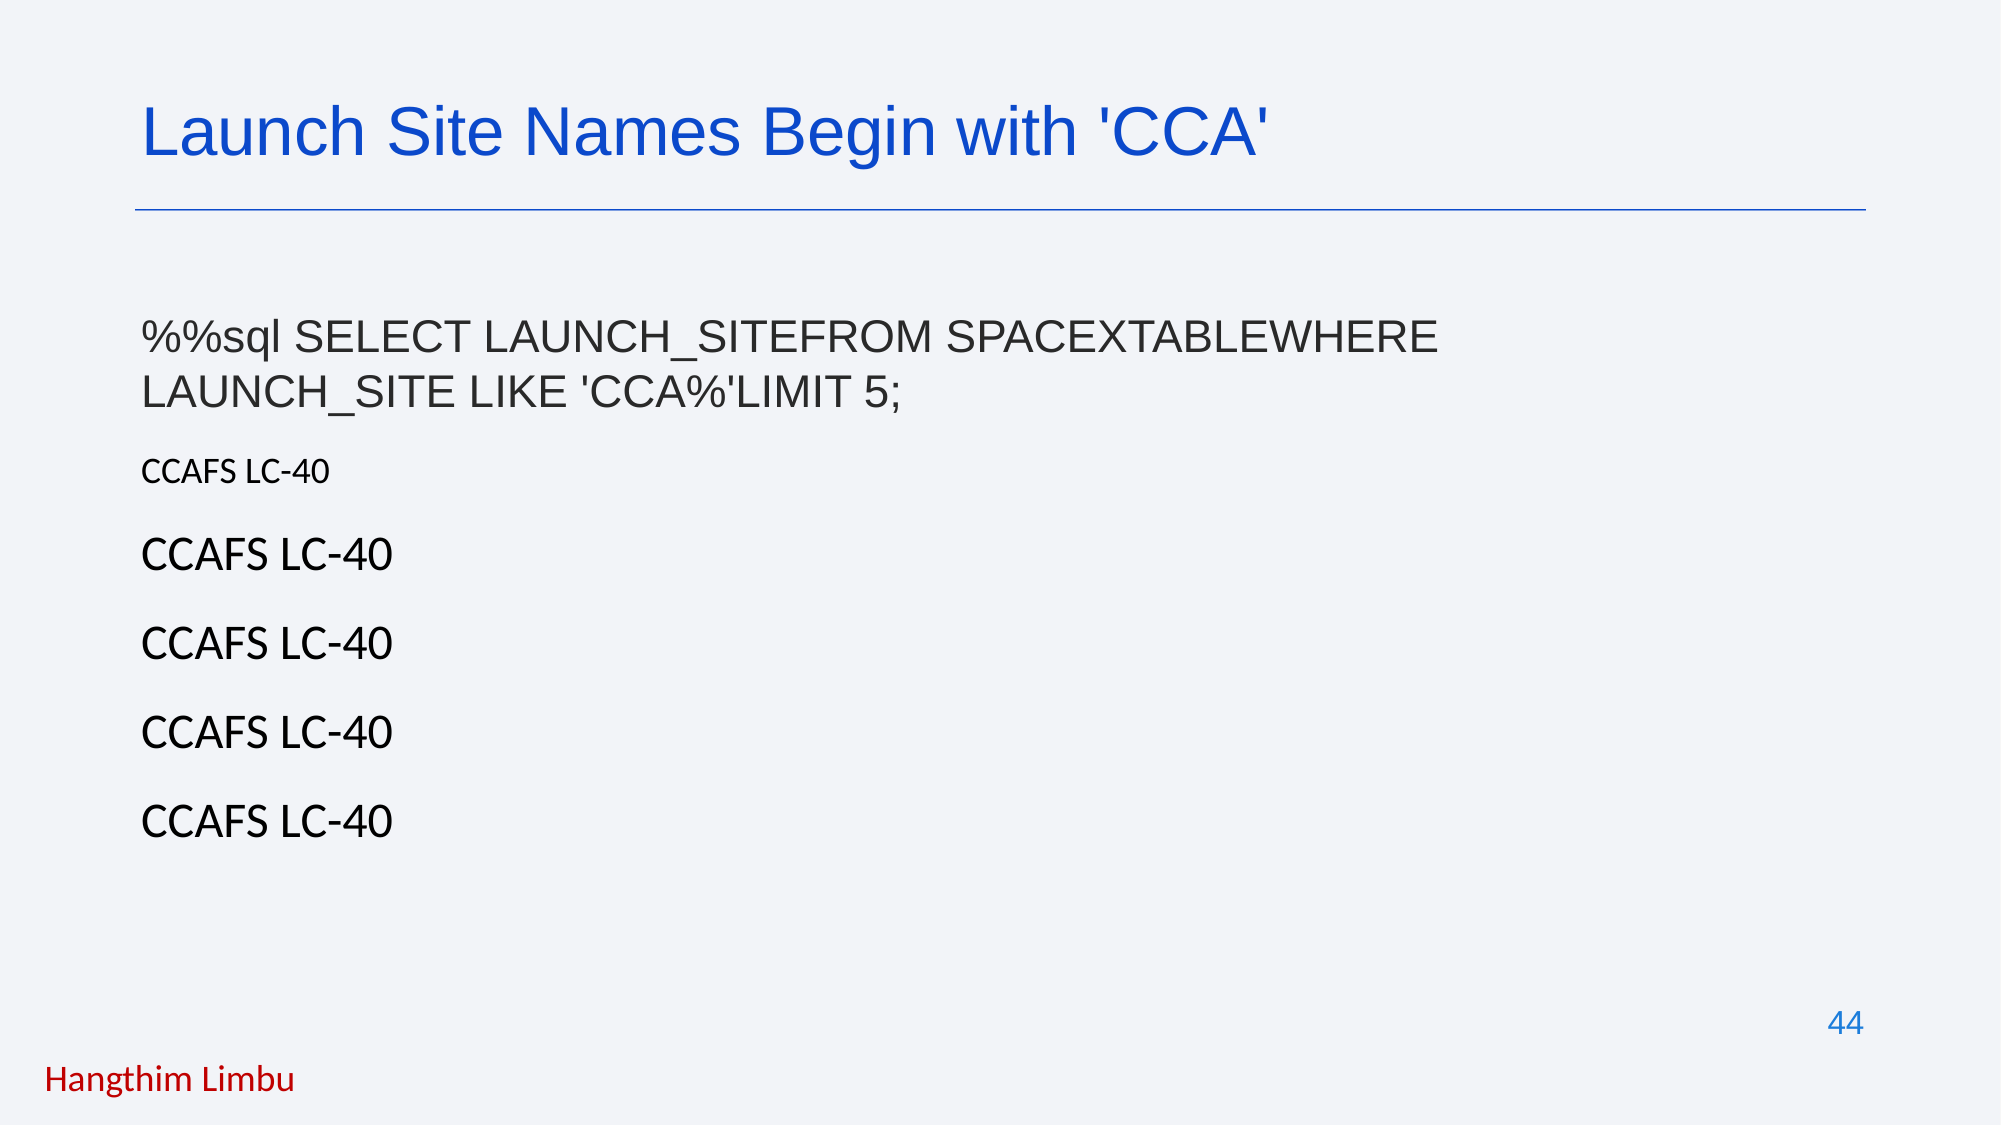

Launch Site Names Begin with 'CCA'
%%sql SELECT LAUNCH_SITEFROM SPACEXTABLEWHERE LAUNCH_SITE LIKE 'CCA%'LIMIT 5;
CCAFS LC-40
CCAFS LC-40
CCAFS LC-40
CCAFS LC-40
CCAFS LC-40

44